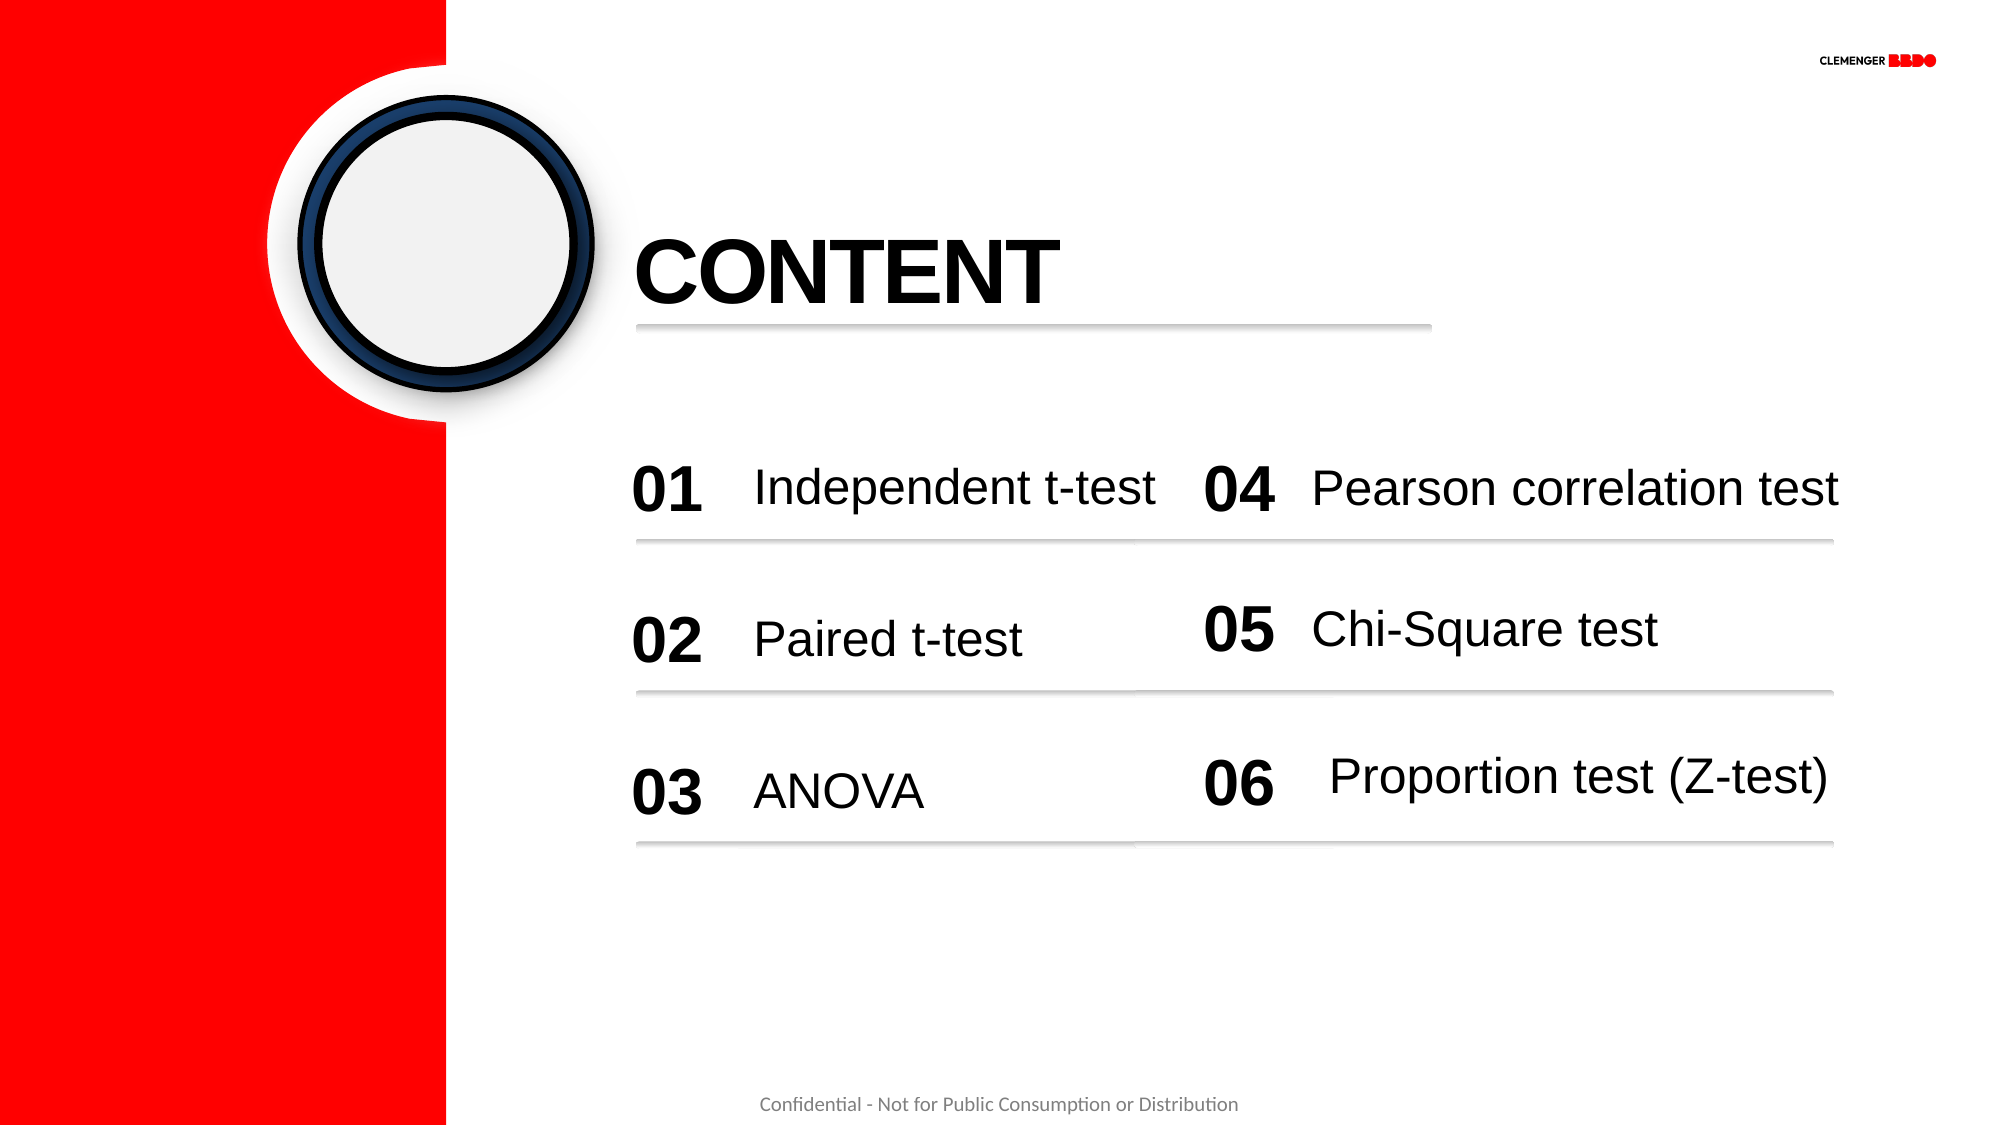

CONTENT

01
04
Independent t-test
Pearson correlation test

05
02
Chi-Square test
Paired t-test

06
Proportion test (Z-test)
03
ANOVA